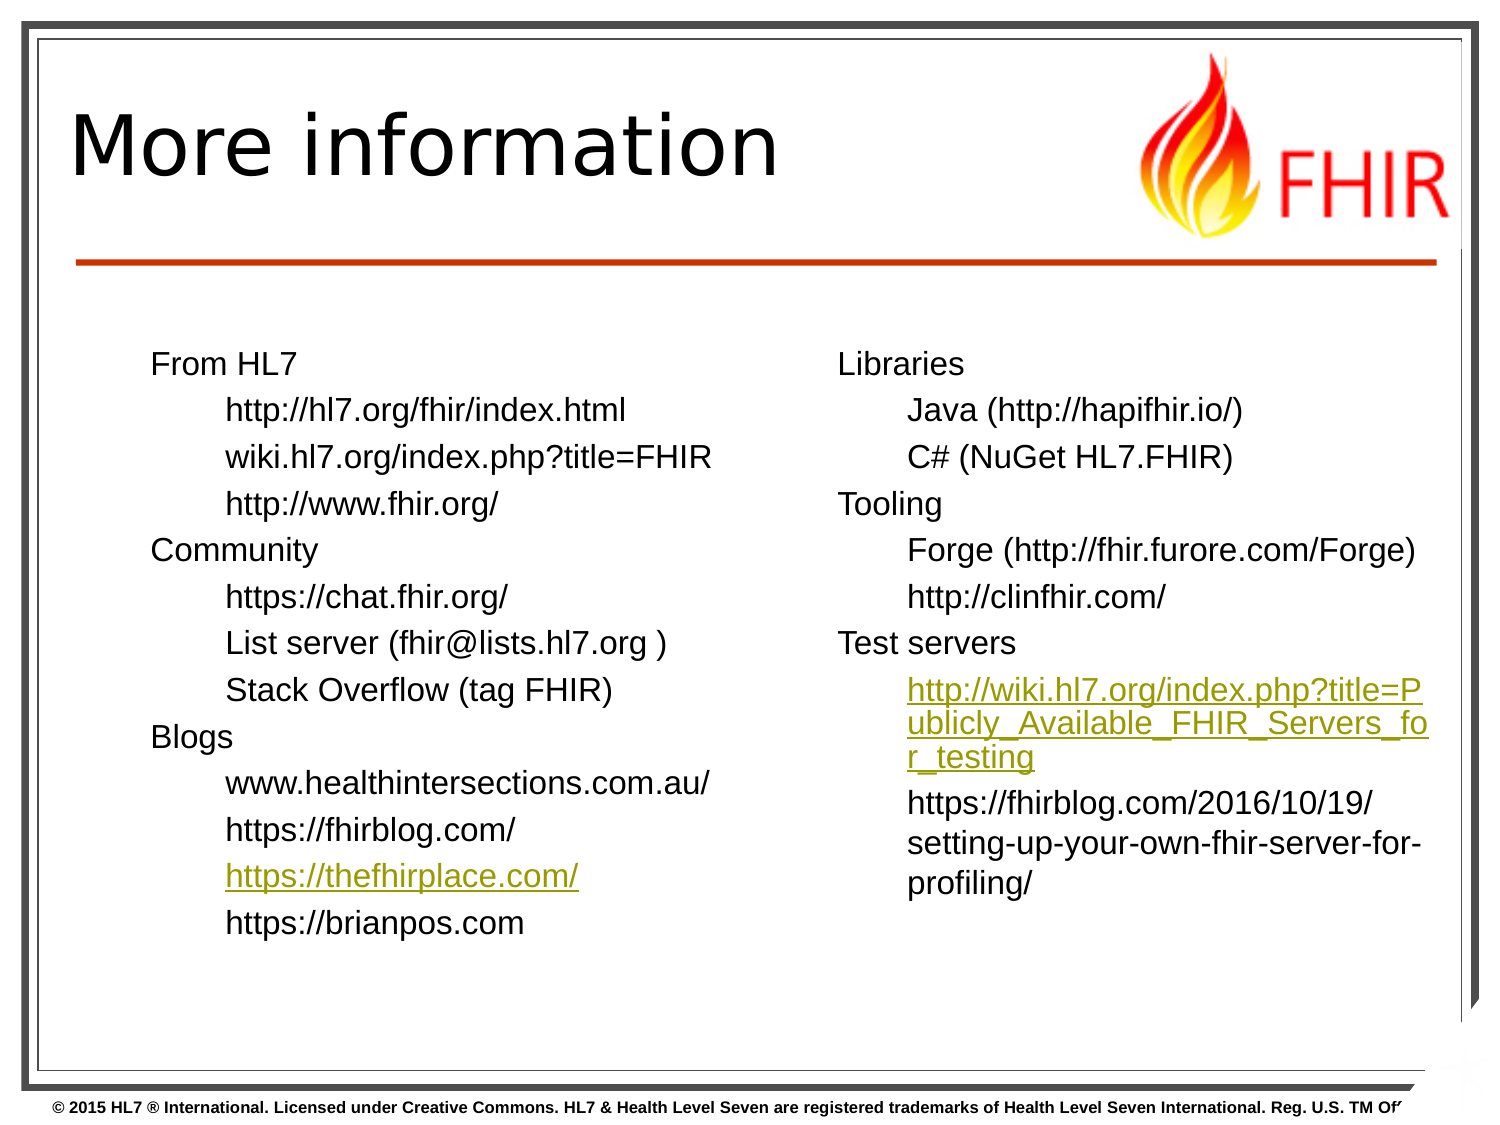

# More information
From HL7
http://hl7.org/fhir/index.html
wiki.hl7.org/index.php?title=FHIR
http://www.fhir.org/
Community
https://chat.fhir.org/
List server (fhir@lists.hl7.org )
Stack Overflow (tag FHIR)
Blogs
www.healthintersections.com.au/
https://fhirblog.com/
https://thefhirplace.com/
https://brianpos.com

Libraries
Java (http://hapifhir.io/)
C# (NuGet HL7.FHIR)
Tooling
Forge (http://fhir.furore.com/Forge)
http://clinfhir.com/
Test servers
http://wiki.hl7.org/index.php?title=Publicly_Available_FHIR_Servers_for_testing
https://fhirblog.com/2016/10/19/setting-up-your-own-fhir-server-for-profiling/